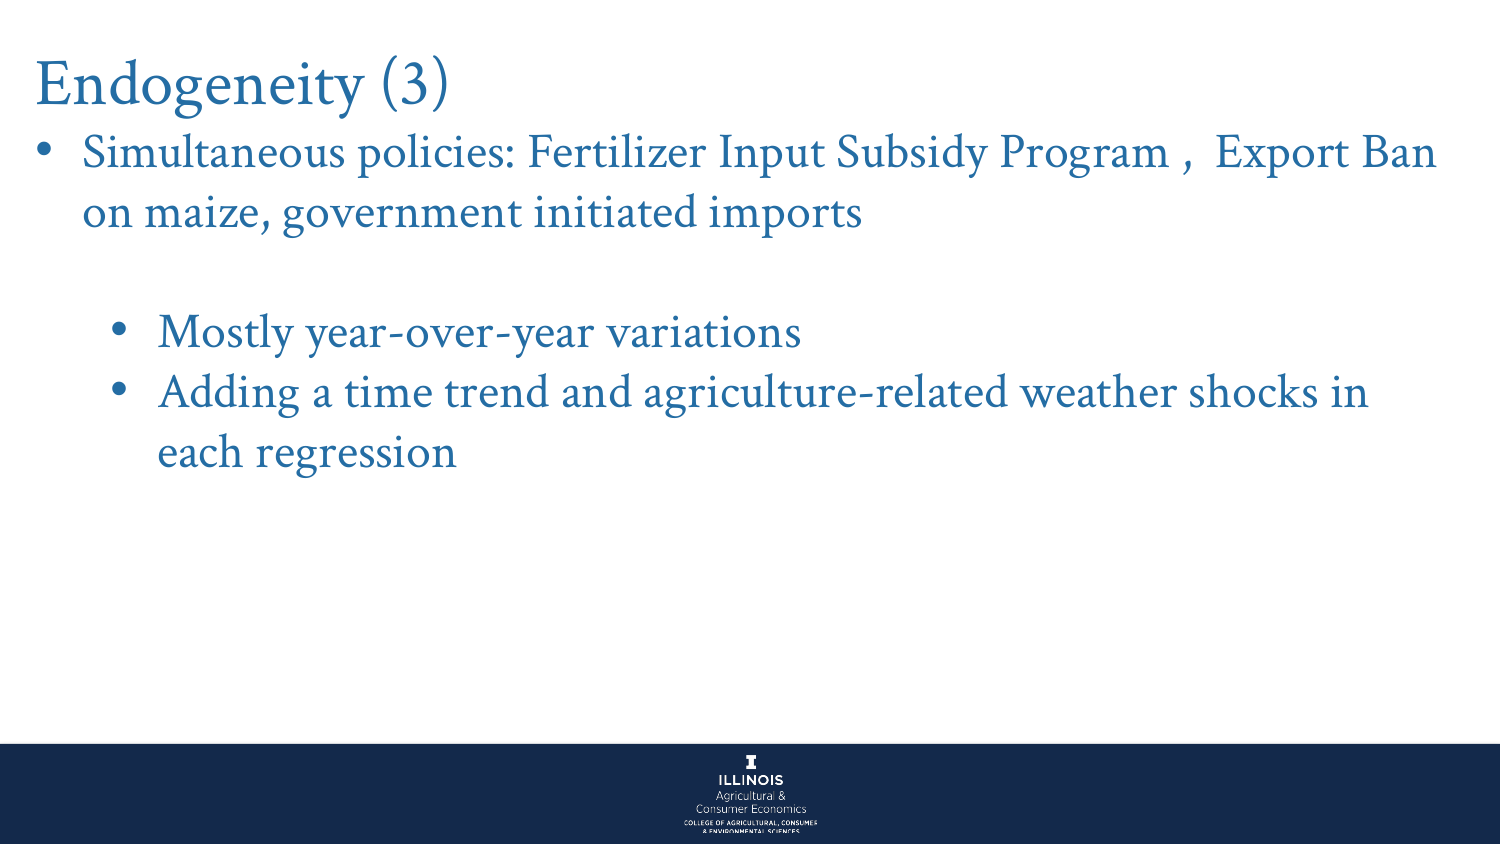

Endogeneity (3)
Simultaneous policies: Fertilizer Input Subsidy Program ,  Export Ban on maize, government initiated imports

Mostly year-over-year variations
Adding a time trend and agriculture-related weather shocks in each regression